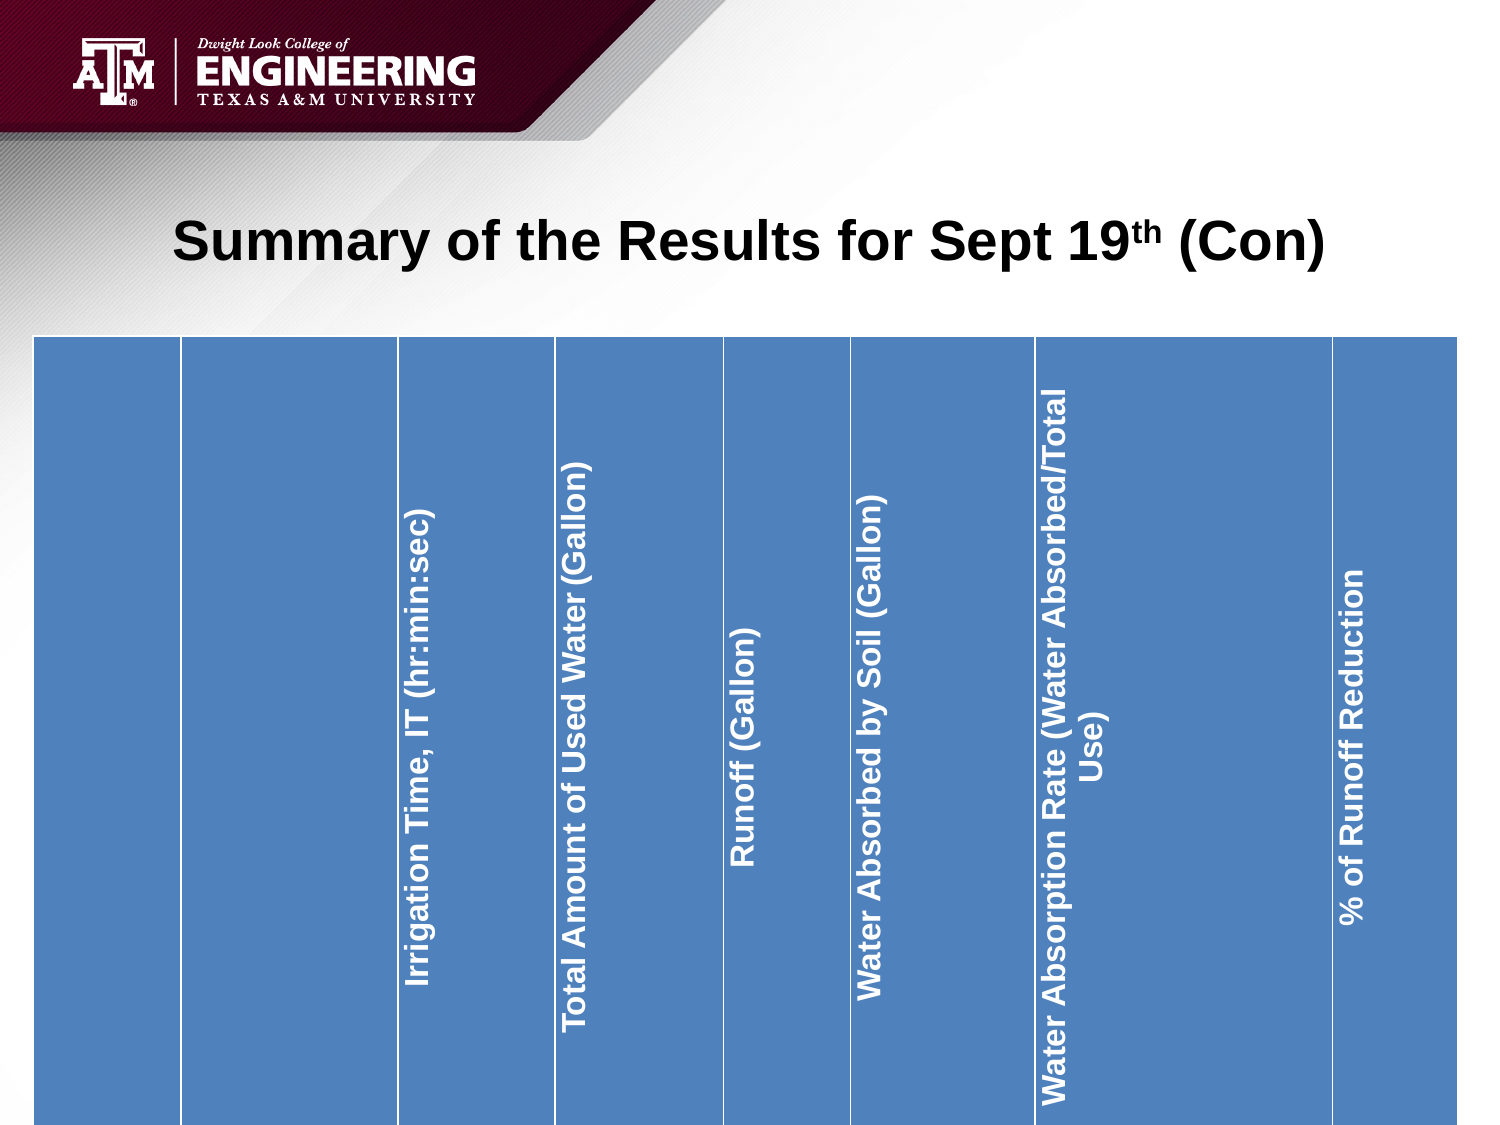

# Summary of the Results for Sept 19th (Con)
|  |  | Irrigation Time, IT (hr:min:sec) | Total Amount of Used Water (Gallon) | Runoff (Gallon) | Water Absorbed by Soil (Gallon) | Water Absorption Rate (Water Absorbed/Total Use) | % of Runoff Reduction |
| --- | --- | --- | --- | --- | --- | --- | --- |
| Total (EIT: 30 minutes) | Plot 15 (Conductivity) | 6:30:12 | 242 | 50.23 | 191.77 | 79.2% | 39.78% |
|  | Plot 18 (Control) | 0:30:02 | 231 | 83.41 | 147.59 | 63.9% | N/A |